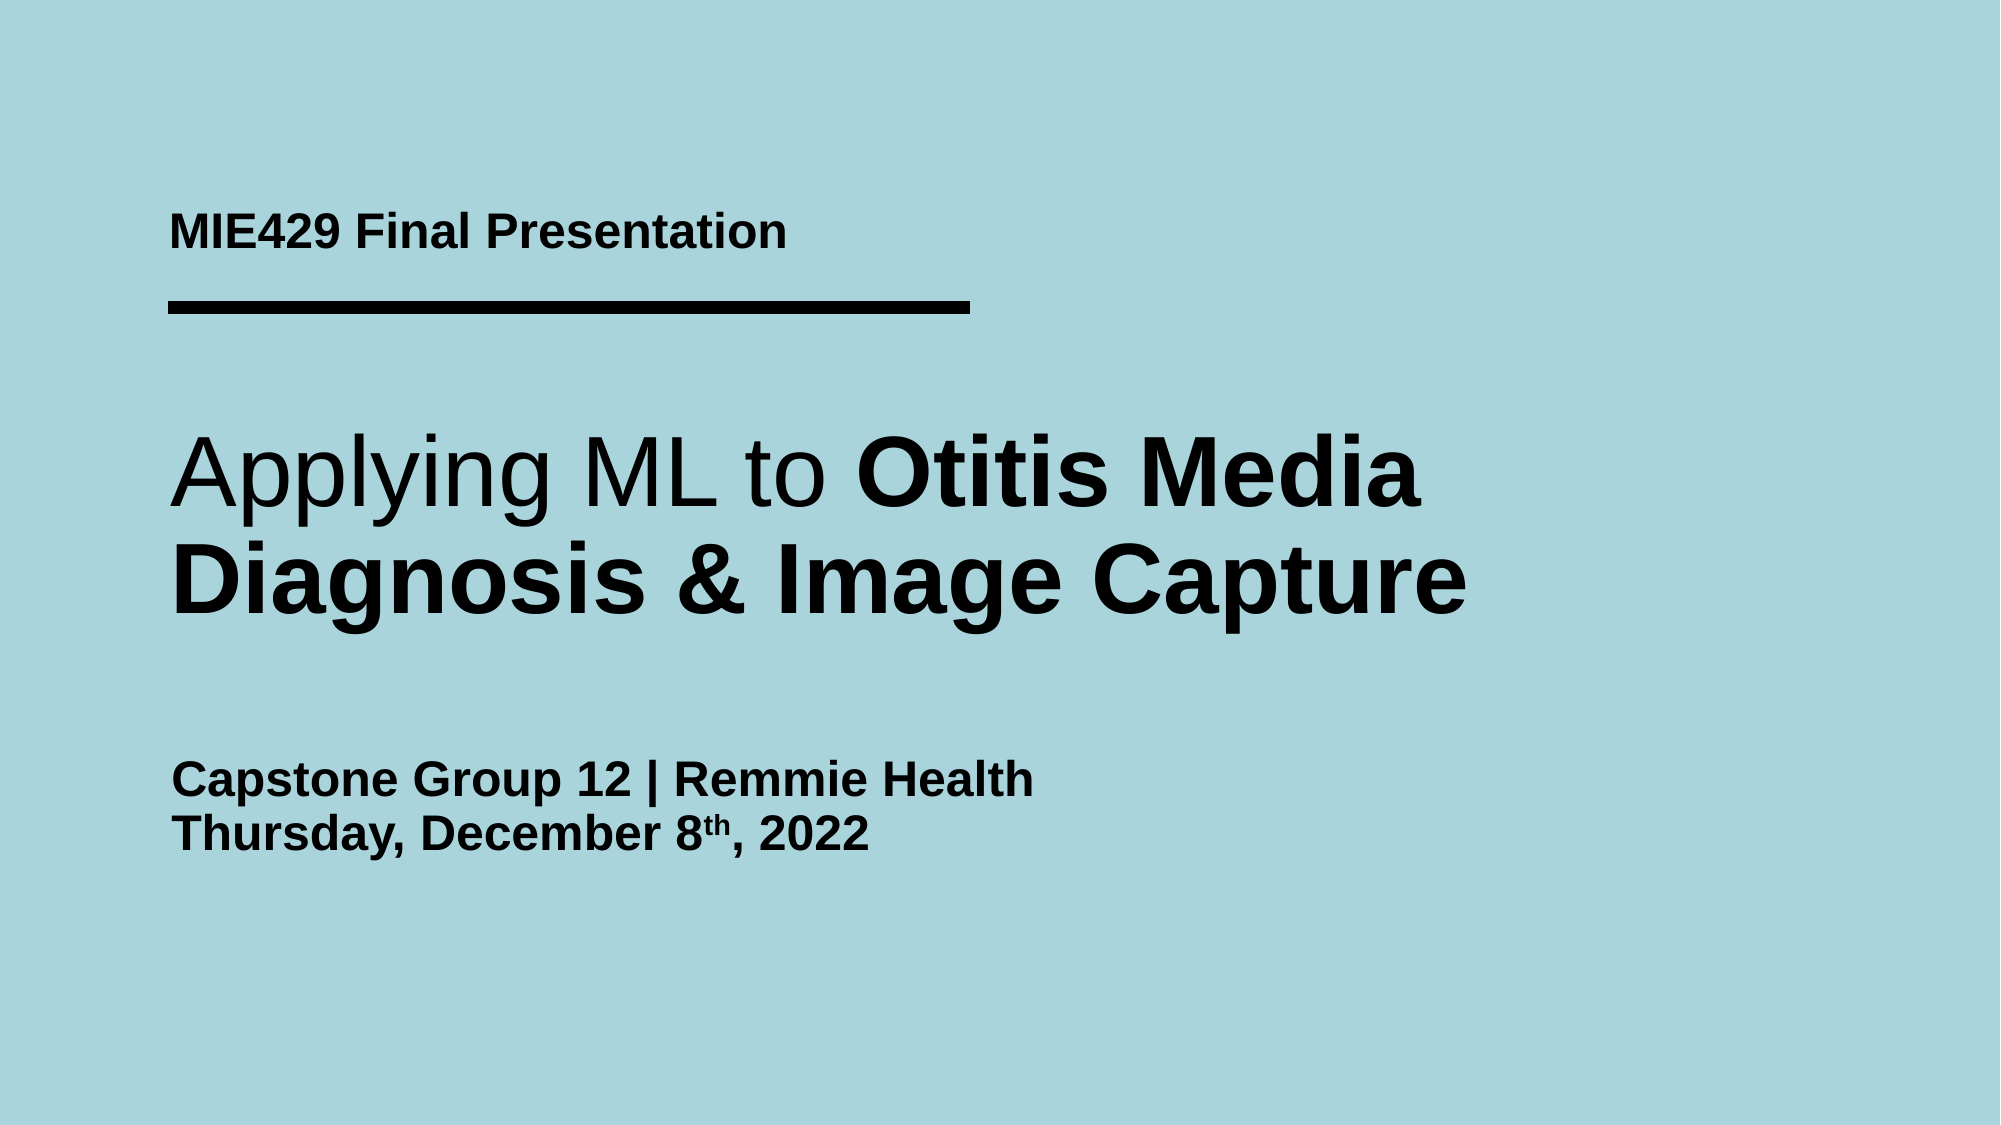

# MIE429 Final Presentation

Applying ML to Otitis Media
Diagnosis & Image Capture
Capstone Group 12 | Remmie Health
Thursday, December 8th, 2022

1